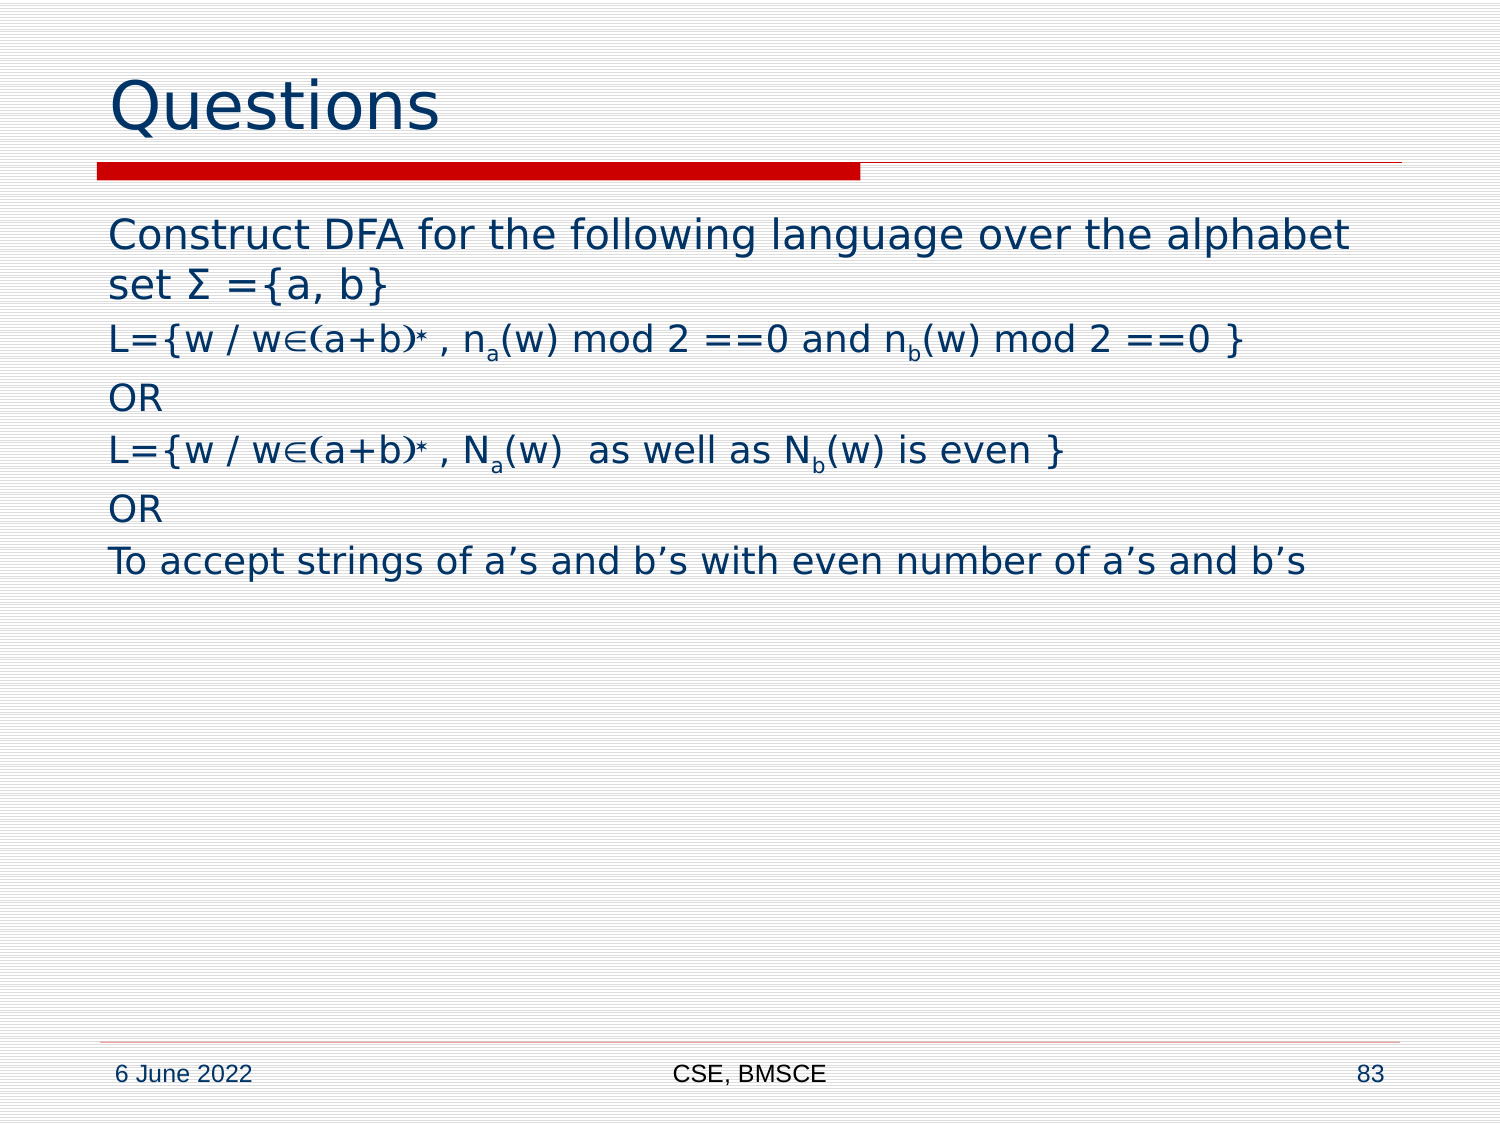

# Questions
Construct DFA for the following language over the alphabet set Σ ={a, b}
L={w / w∈(a+b)∗ , na(w) mod 2 ==0 and nb(w) mod 2 ==0 }
OR
L={w / w∈(a+b)∗ , Na(w)  as well as Nb(w) is even }
OR
To accept strings of a’s and b’s with even number of a’s and b’s

CSE, BMSCE
83
6 June 2022